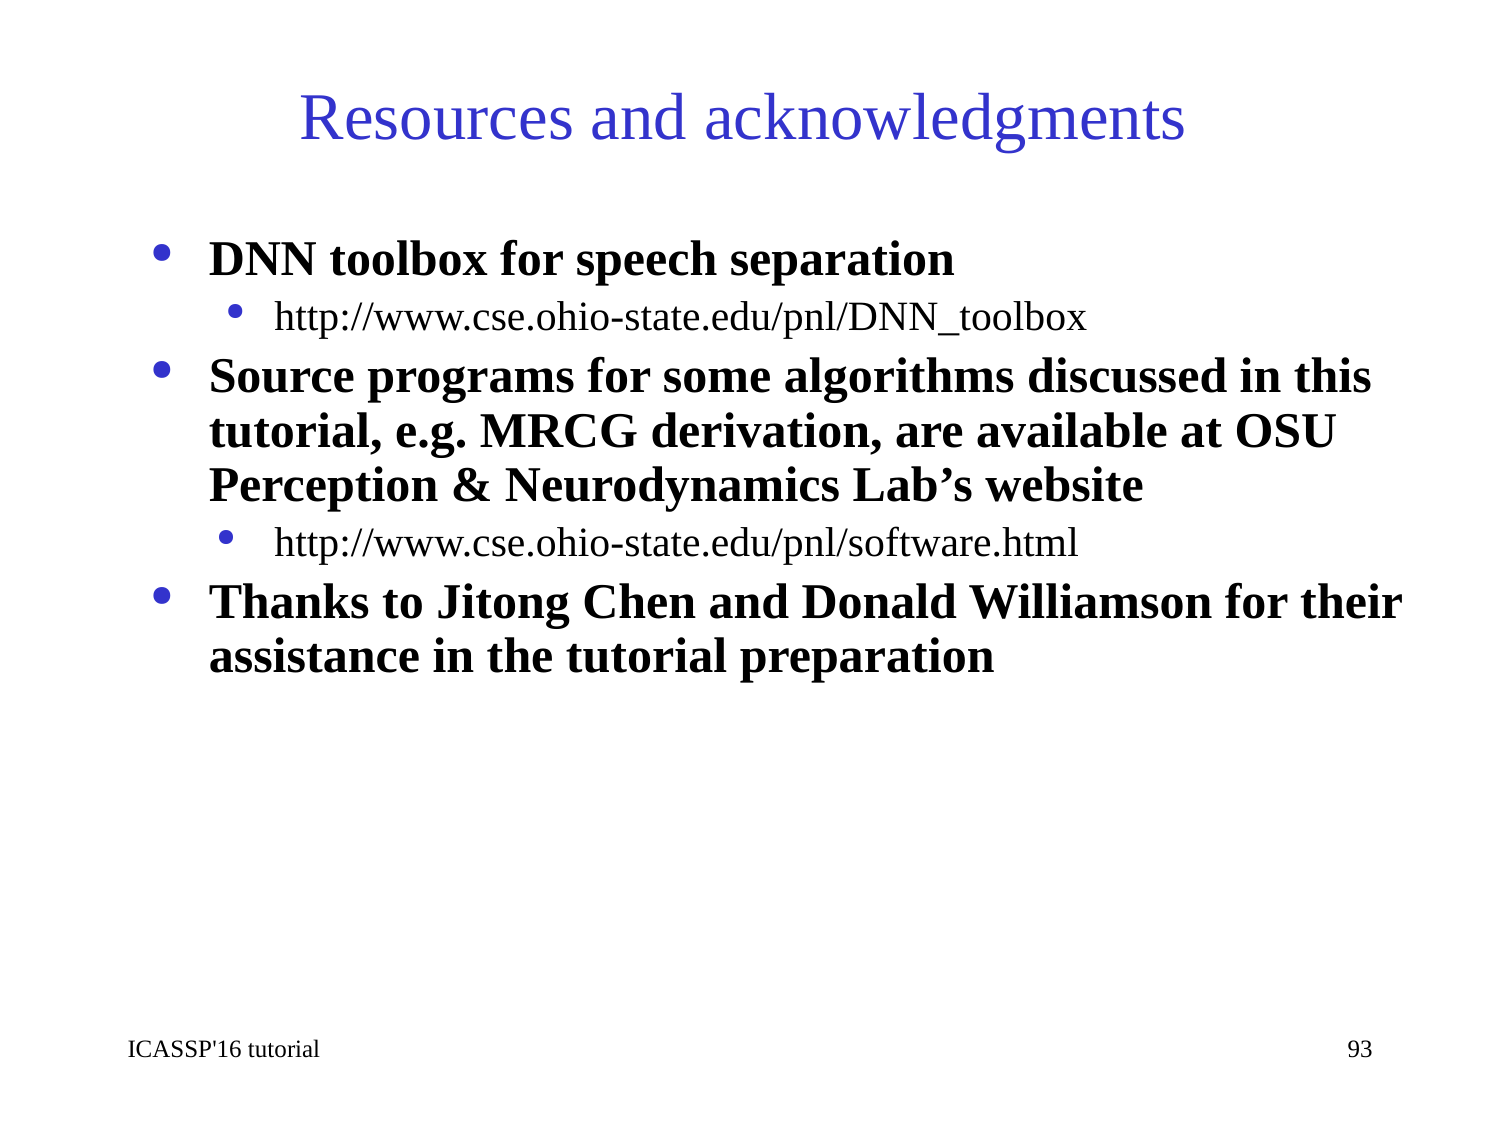

Resources and acknowledgments
DNN toolbox for speech separation
http://www.cse.ohio-state.edu/pnl/DNN_toolbox
Source programs for some algorithms discussed in this tutorial, e.g. MRCG derivation, are available at OSU Perception & Neurodynamics Lab’s website
http://www.cse.ohio-state.edu/pnl/software.html
Thanks to Jitong Chen and Donald Williamson for their assistance in the tutorial preparation

ICASSP'16 tutorial
93